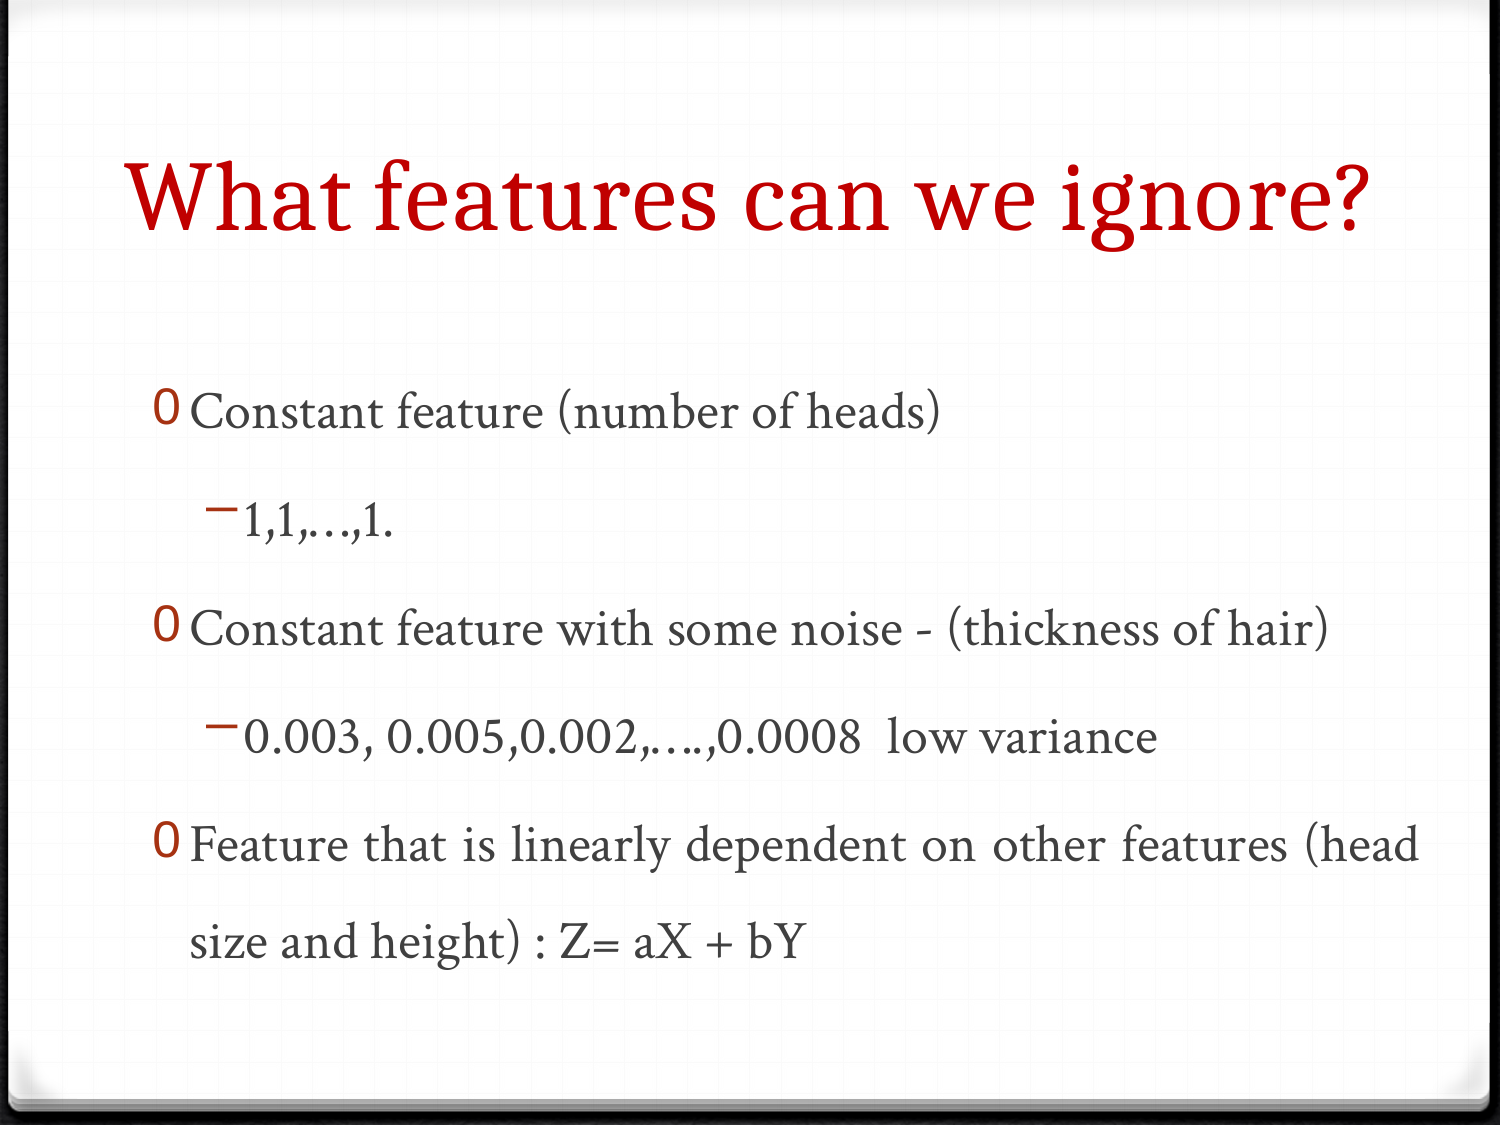

# What features can we ignore?
Constant feature (number of heads)
1,1,…,1.
Constant feature with some noise - (thickness of hair)
0.003, 0.005,0.002,….,0.0008  low variance
Feature that is linearly dependent on other features (head size and height) : Z= aX + bY